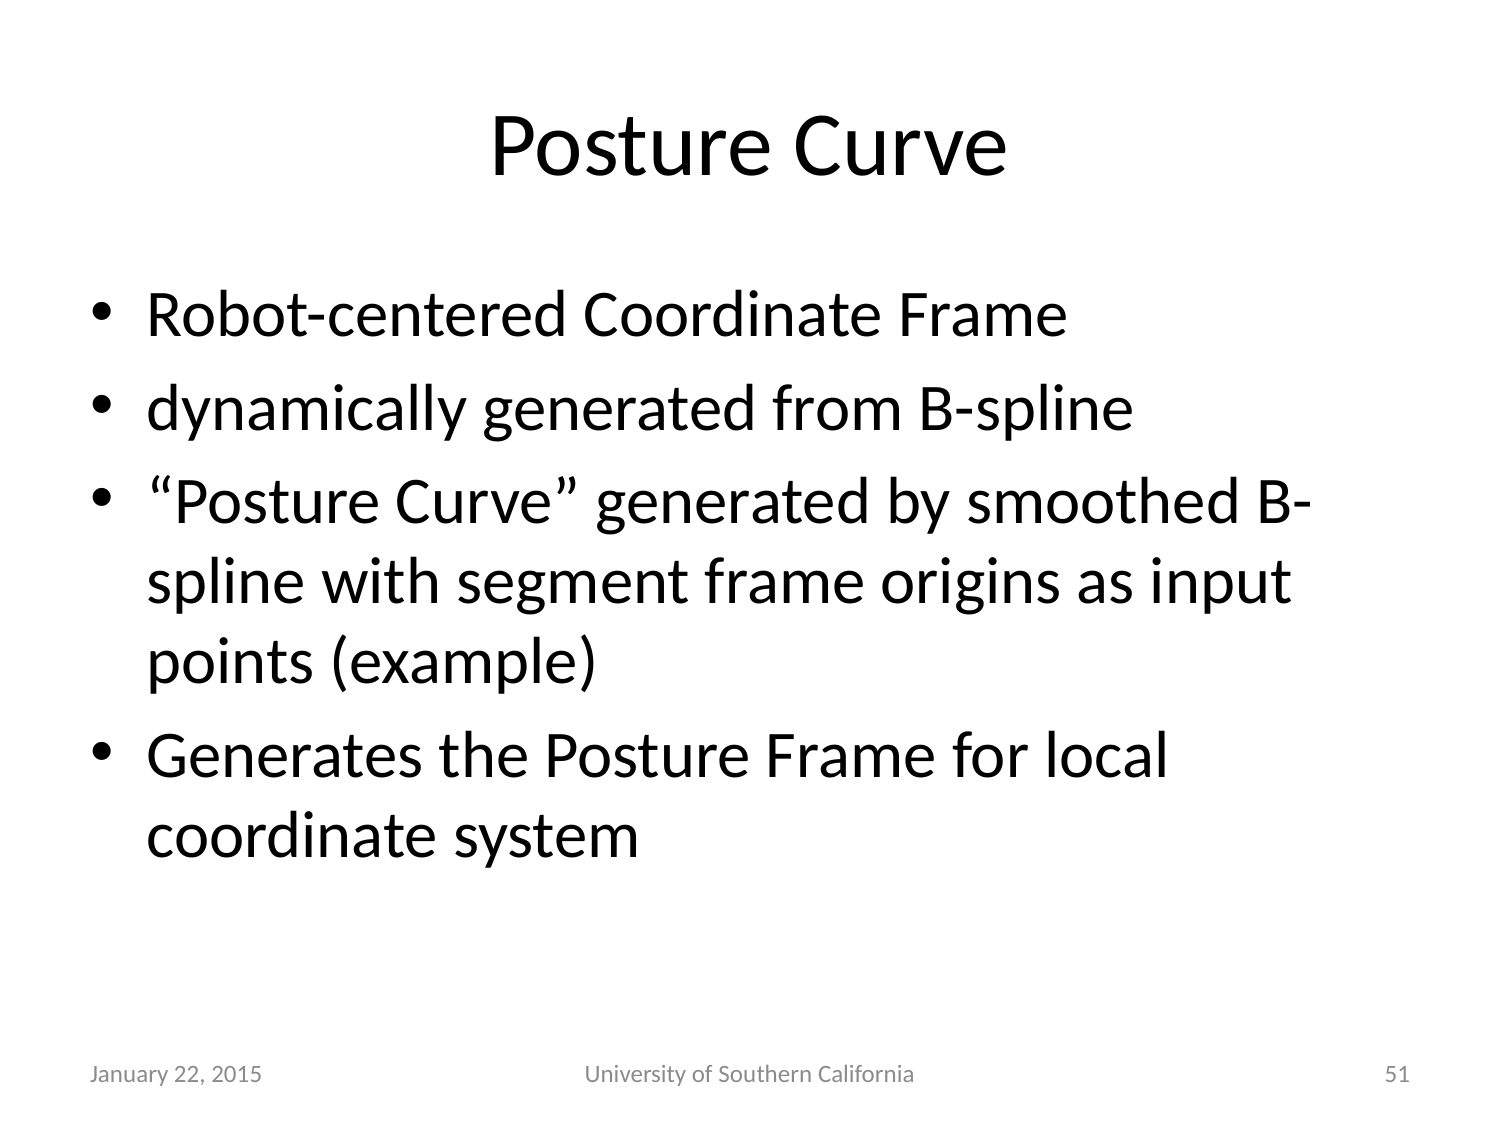

# Posture Curve
Robot-centered Coordinate Frame
dynamically generated from B-spline
“Posture Curve” generated by smoothed B-spline with segment frame origins as input points (example)
Generates the Posture Frame for local coordinate system
January 22, 2015
University of Southern California
51